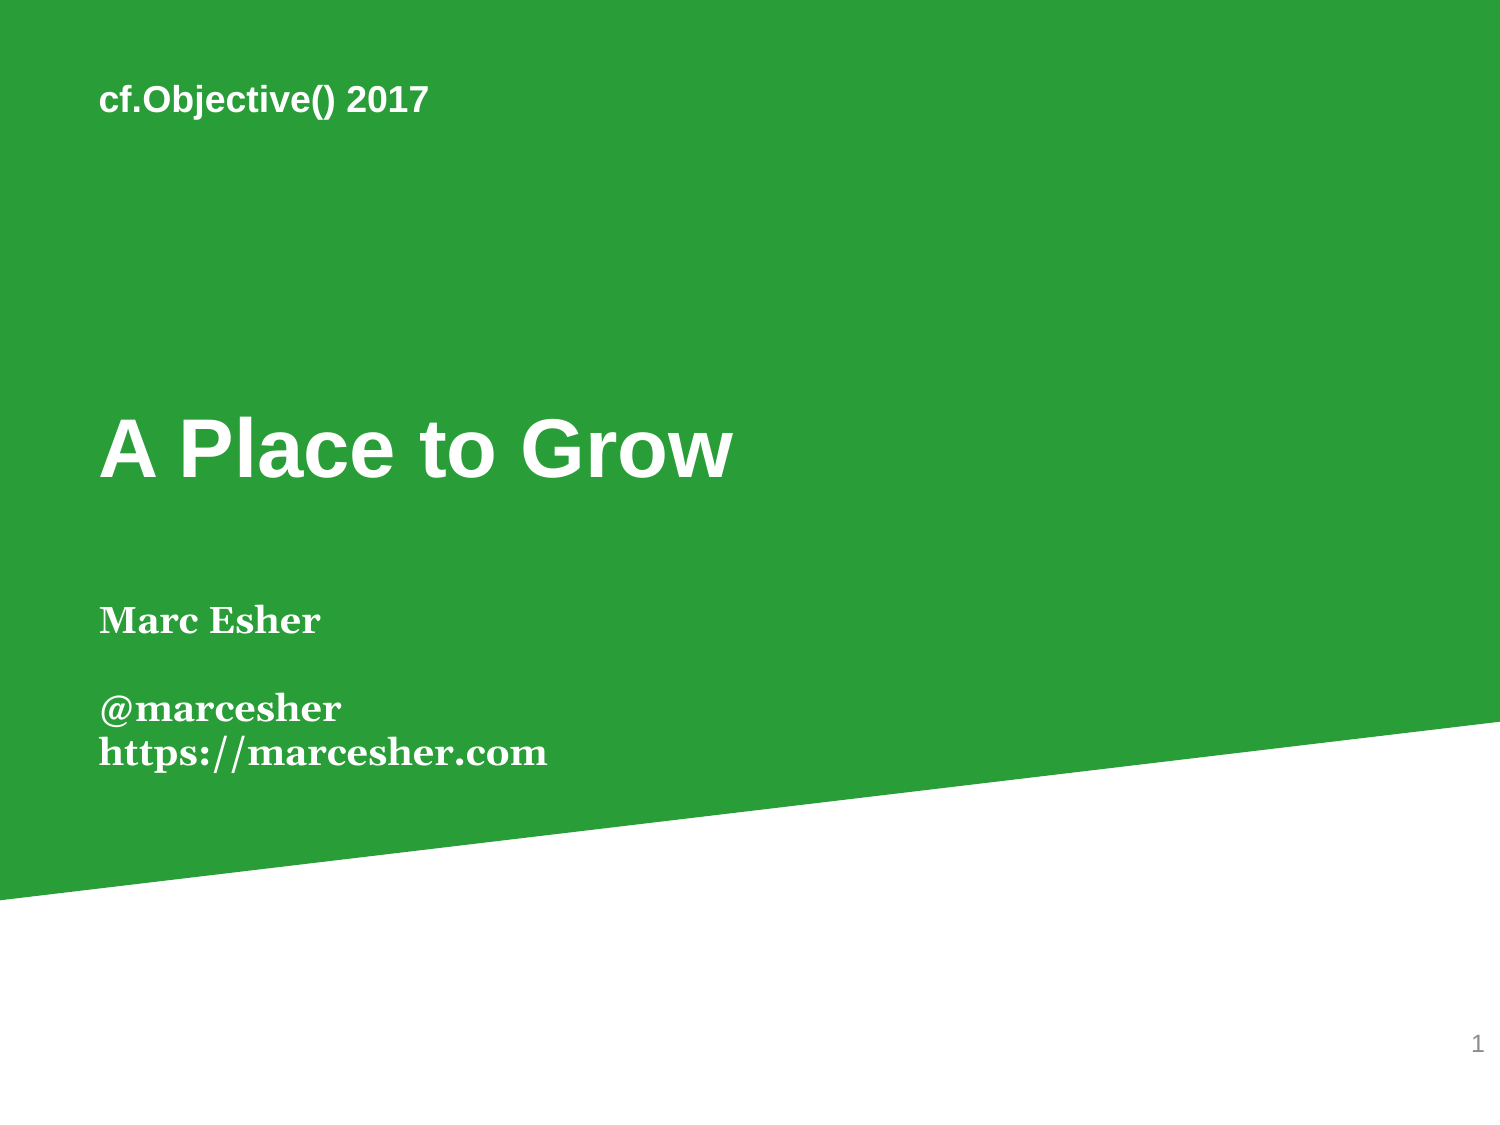

cf.Objective() 2017
# A Place to Grow
Marc Esher

@marcesher
https://marcesher.com
1